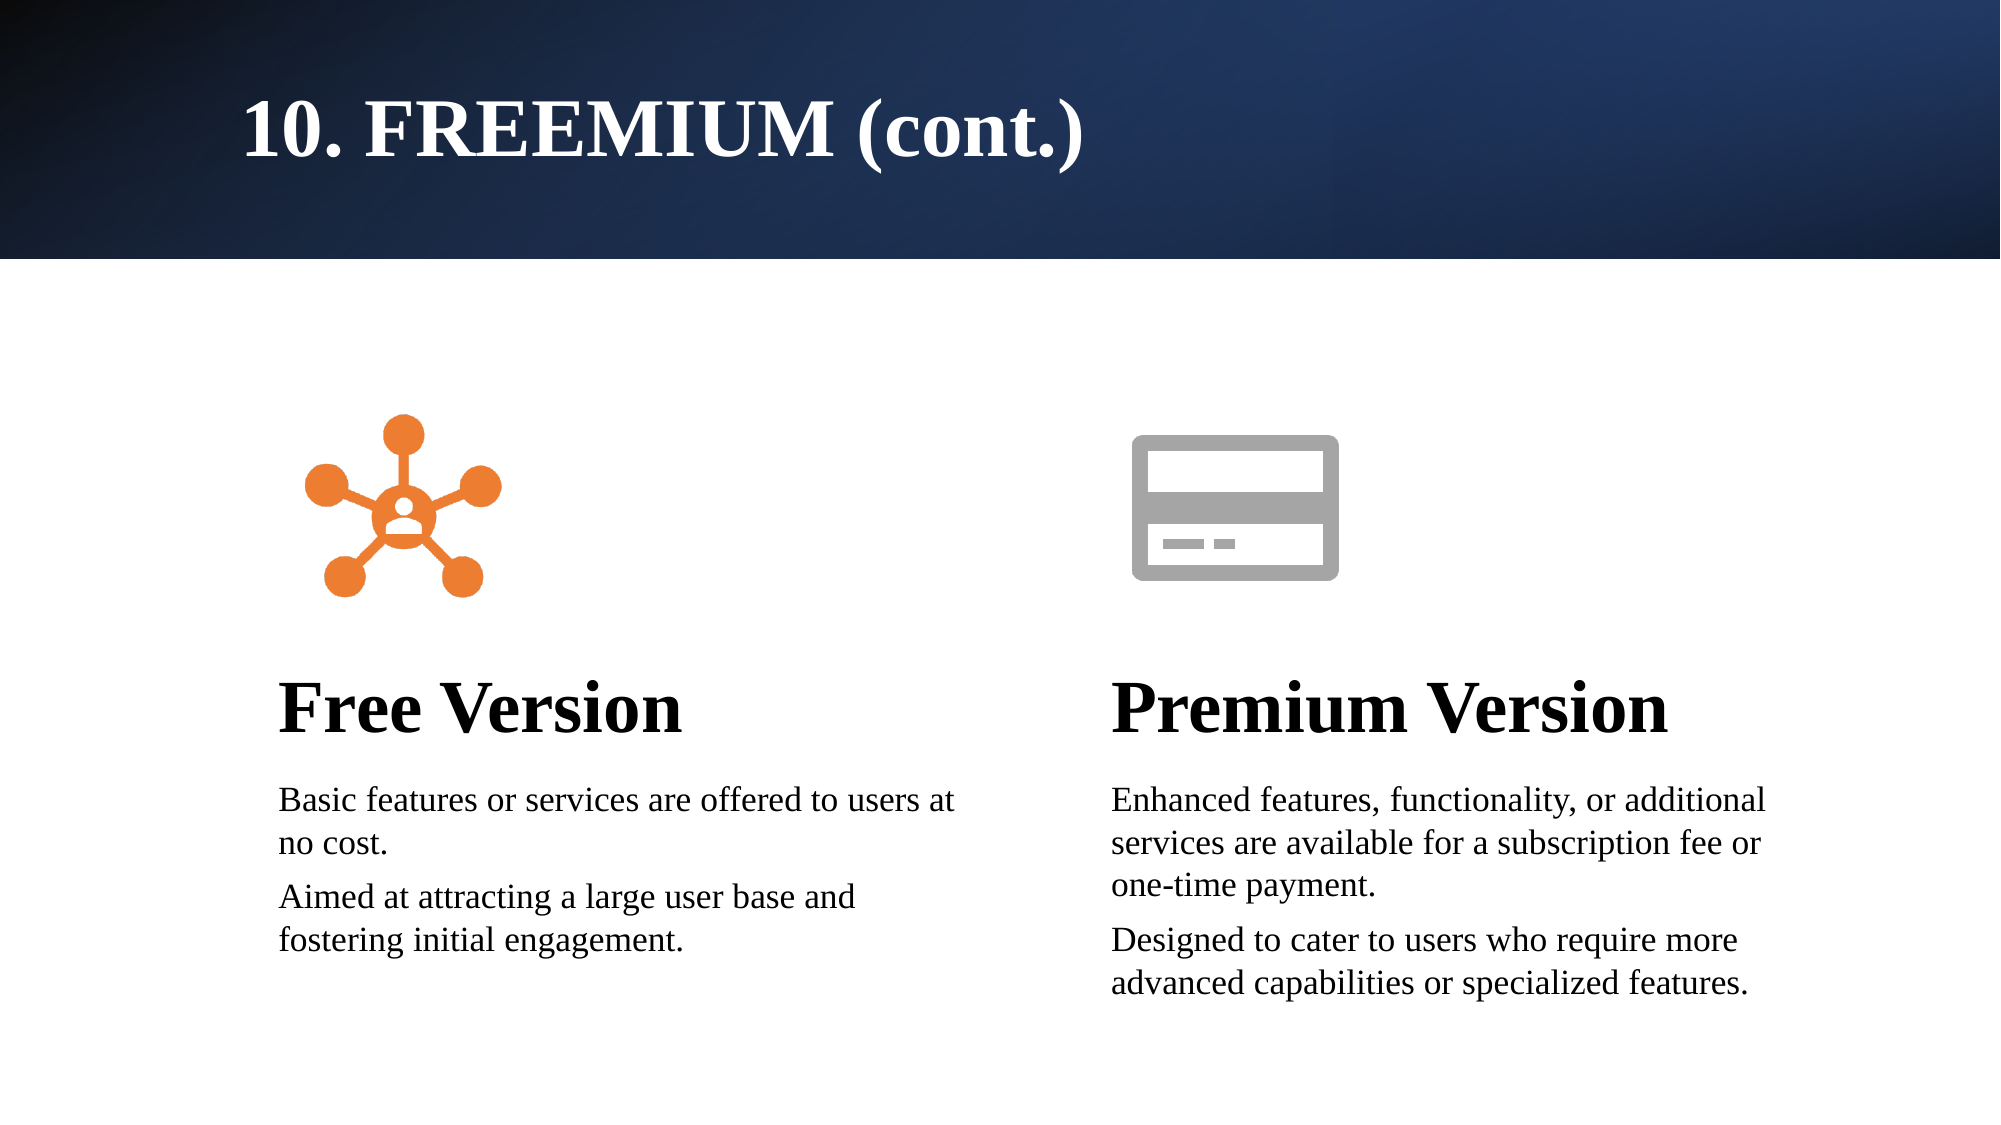

# 10. FREEMIUM (cont.)
Free Version
Basic features or services are offered to users at no cost.
Aimed at attracting a large user base and fostering initial engagement.
Premium Version
Enhanced features, functionality, or additional services are available for a subscription fee or one-time payment.
Designed to cater to users who require more advanced capabilities or specialized features.